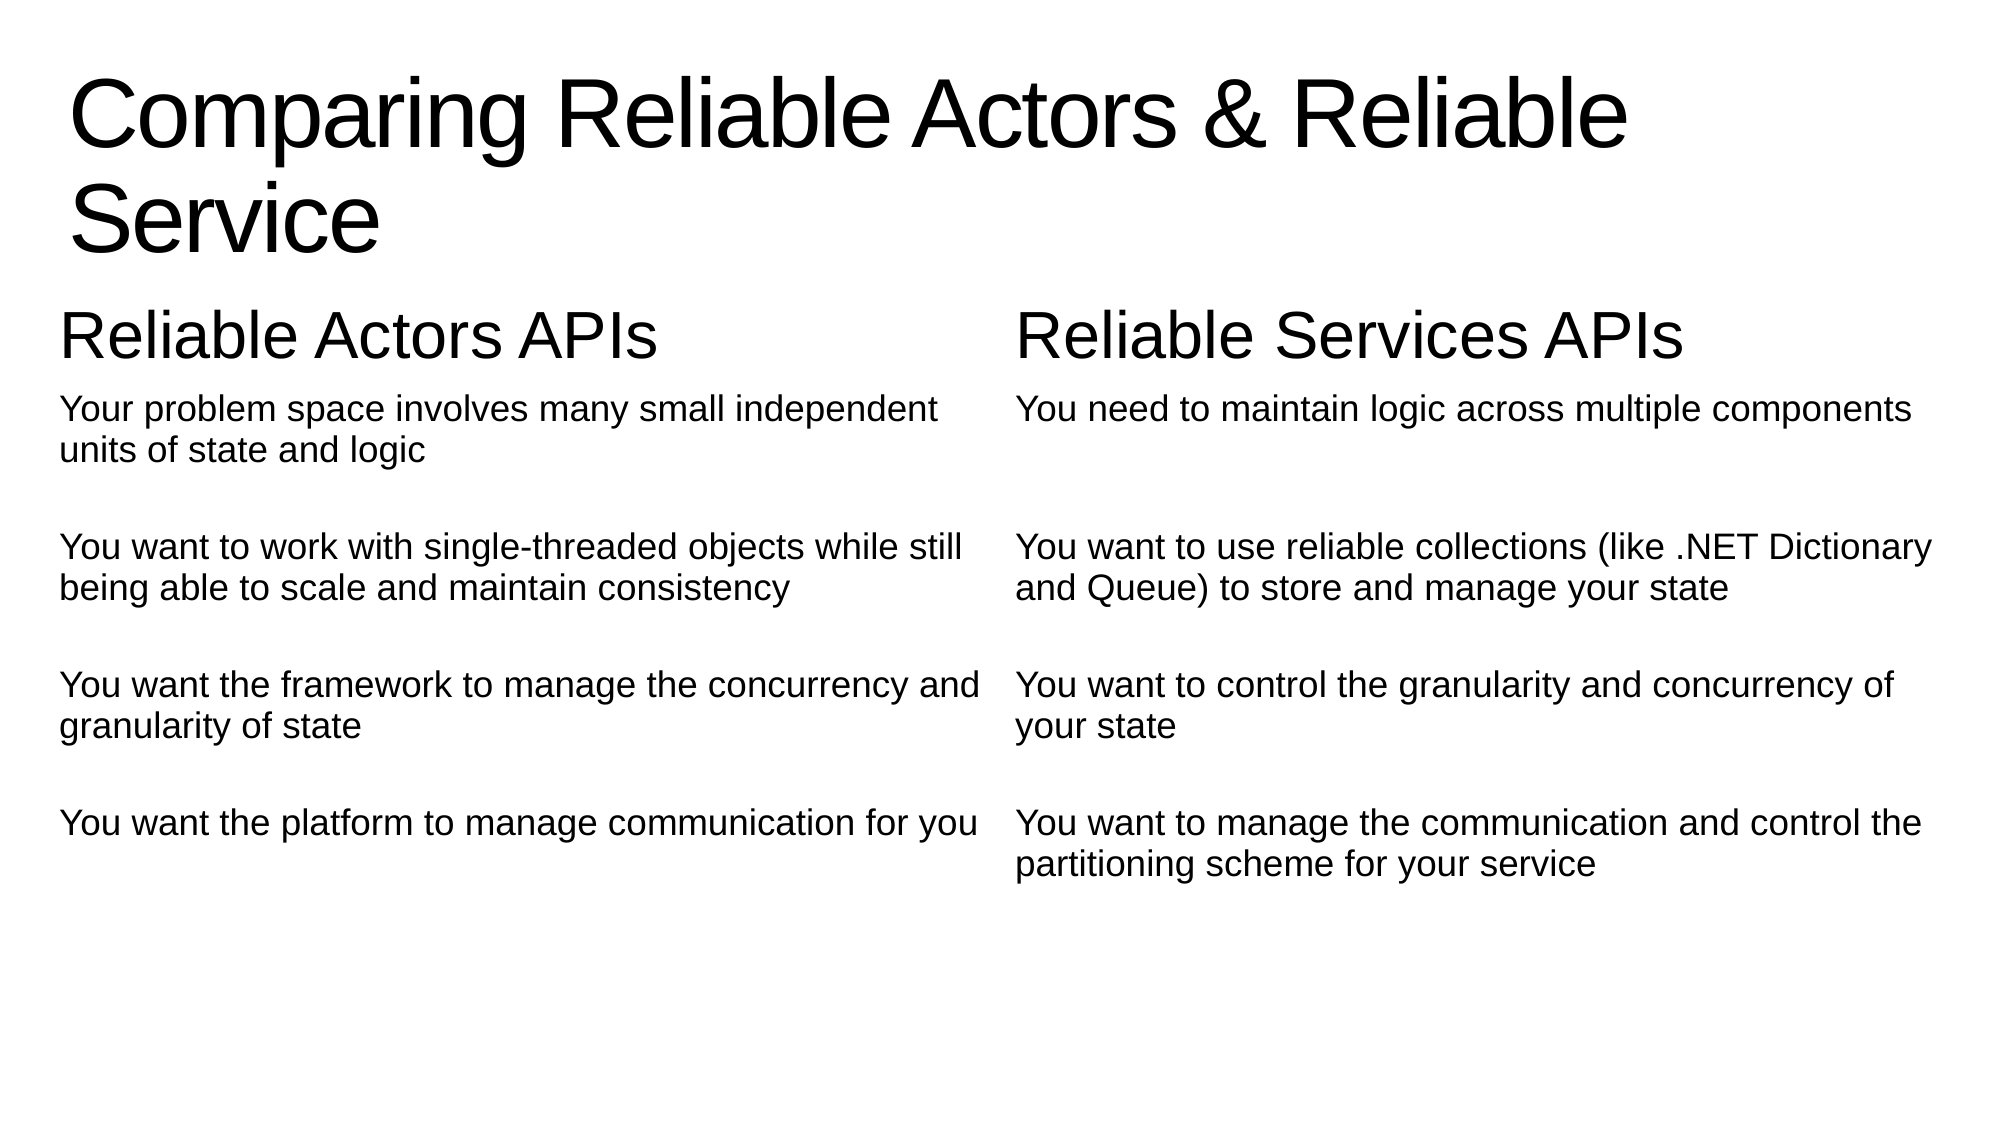

# Comparing Reliable Actors & Reliable Service
| Reliable Actors APIs | Reliable Services APIs |
| --- | --- |
| Your problem space involves many small independent units of state and logic | You need to maintain logic across multiple components |
| You want to work with single-threaded objects while still being able to scale and maintain consistency | You want to use reliable collections (like .NET Dictionary and Queue) to store and manage your state |
| You want the framework to manage the concurrency and granularity of state | You want to control the granularity and concurrency of your state |
| You want the platform to manage communication for you | You want to manage the communication and control the partitioning scheme for your service |